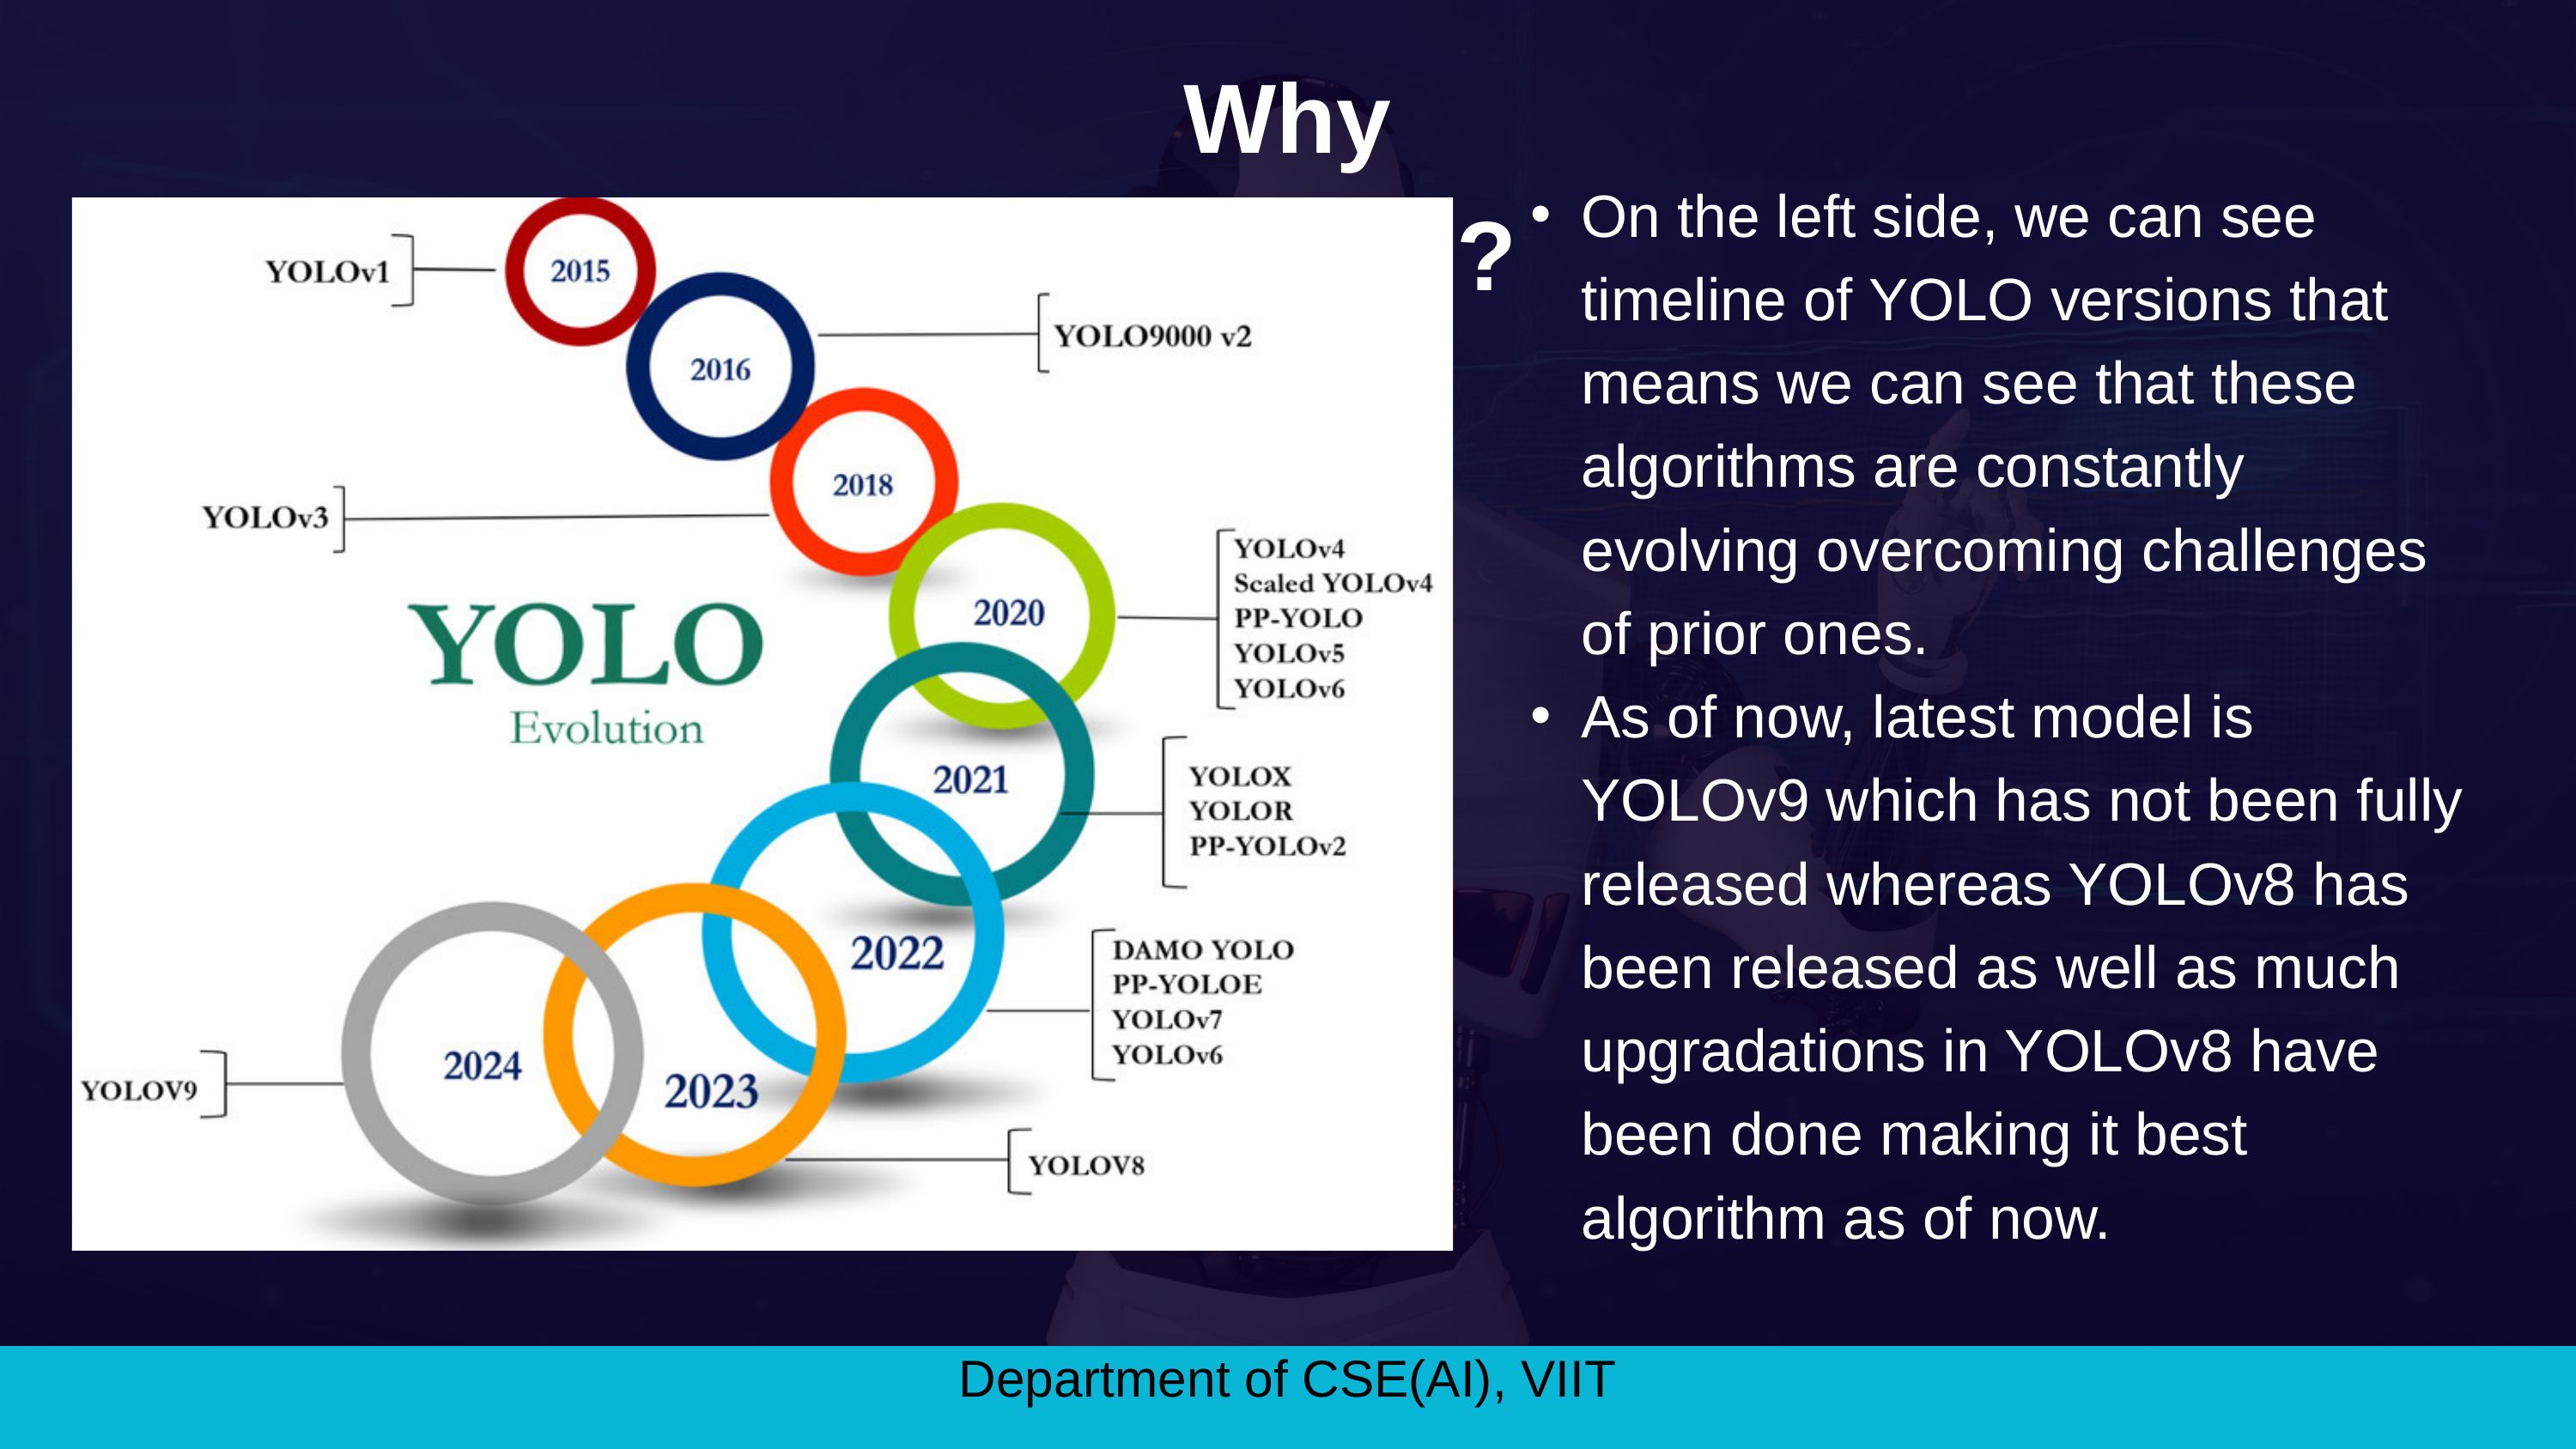

Why YOLO???
On the left side, we can see timeline of YOLO versions that means we can see that these algorithms are constantly evolving overcoming challenges of prior ones.
As of now, latest model is YOLOv9 which has not been fully released whereas YOLOv8 has been released as well as much upgradations in YOLOv8 have been done making it best algorithm as of now.

Department of CSE(AI), VIIT